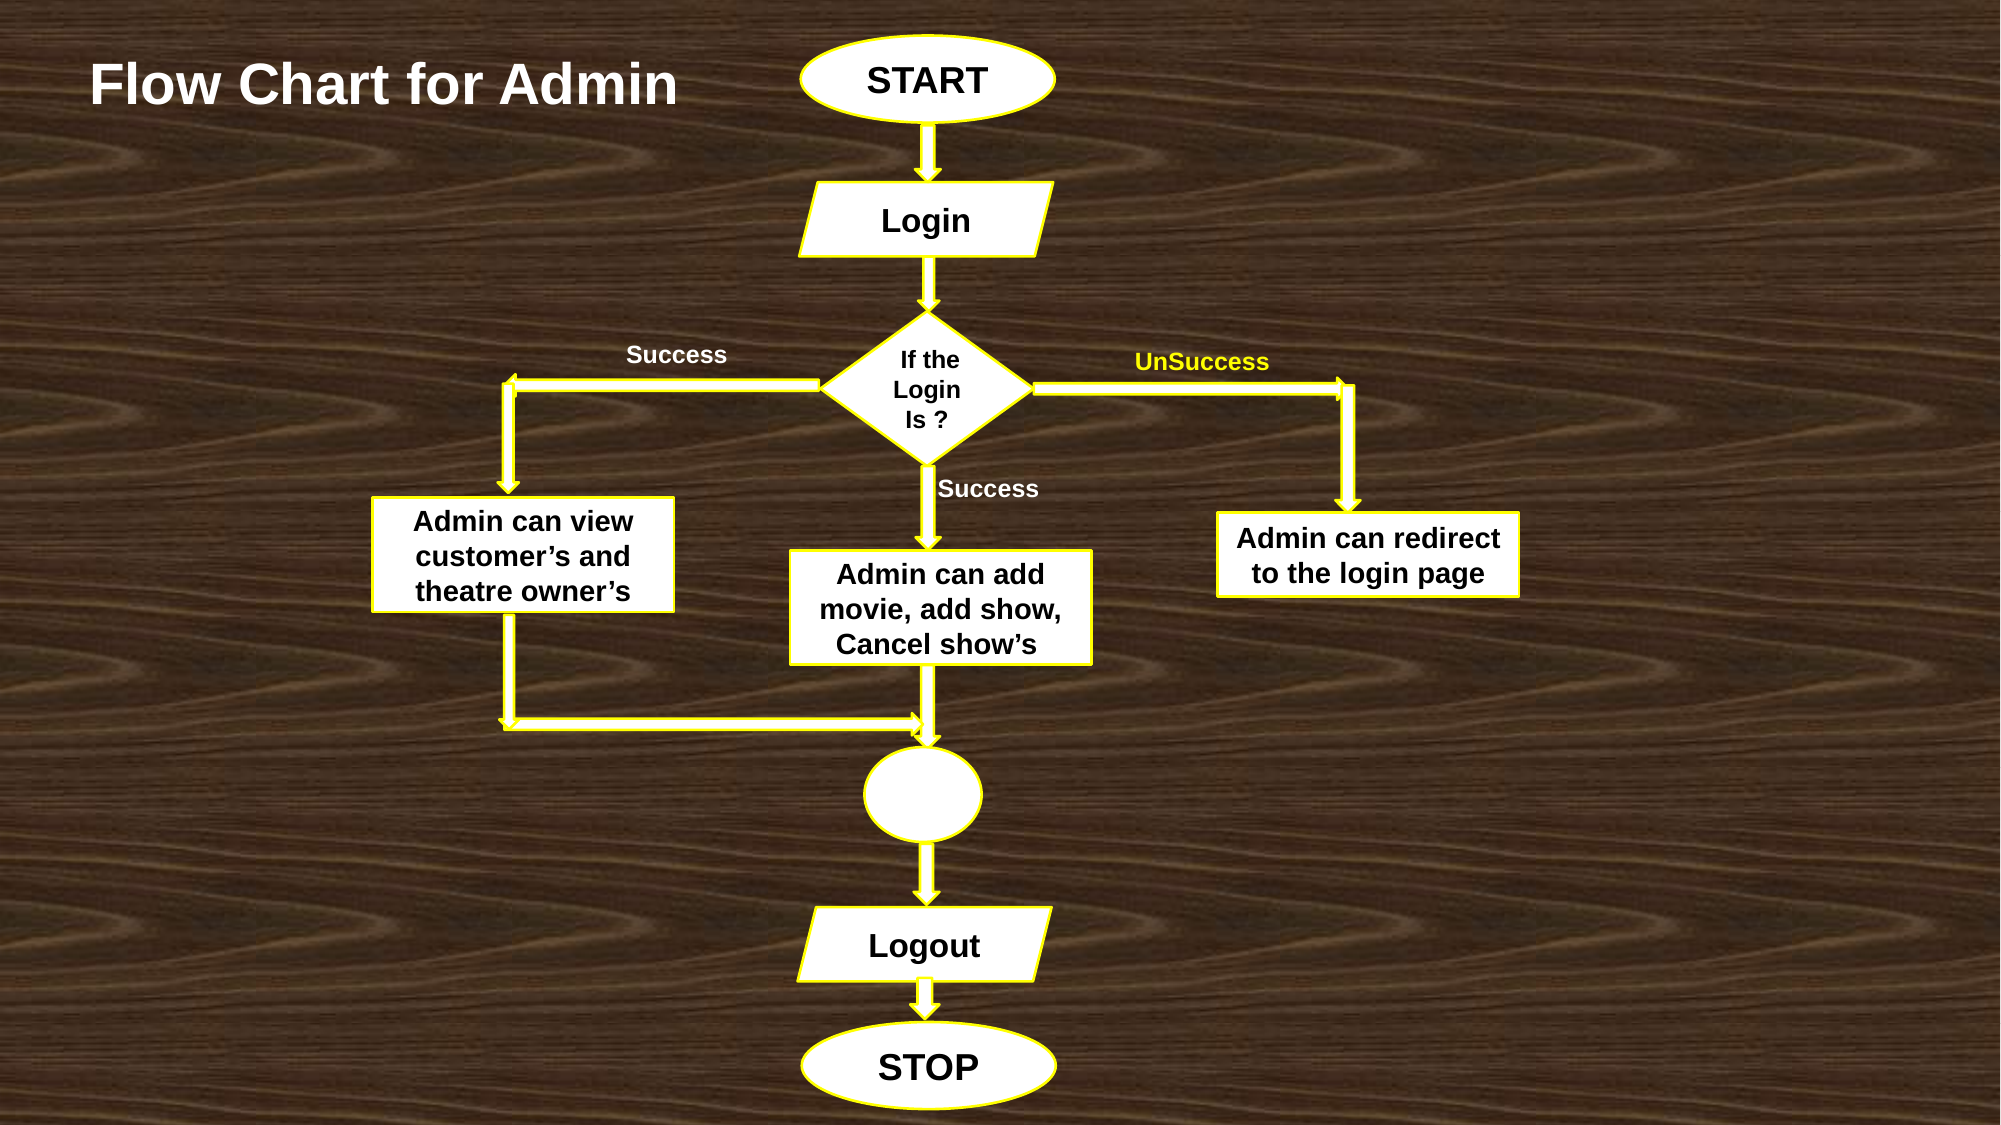

START
Flow Chart for Admin

Login

 If the Login
Is ?
Success
UnSuccess

Success

Admin can view customer’s and theatre owner’s
Admin can redirect to the login page

Admin can add movie, add show,
Cancel show’s

Logout

STOP